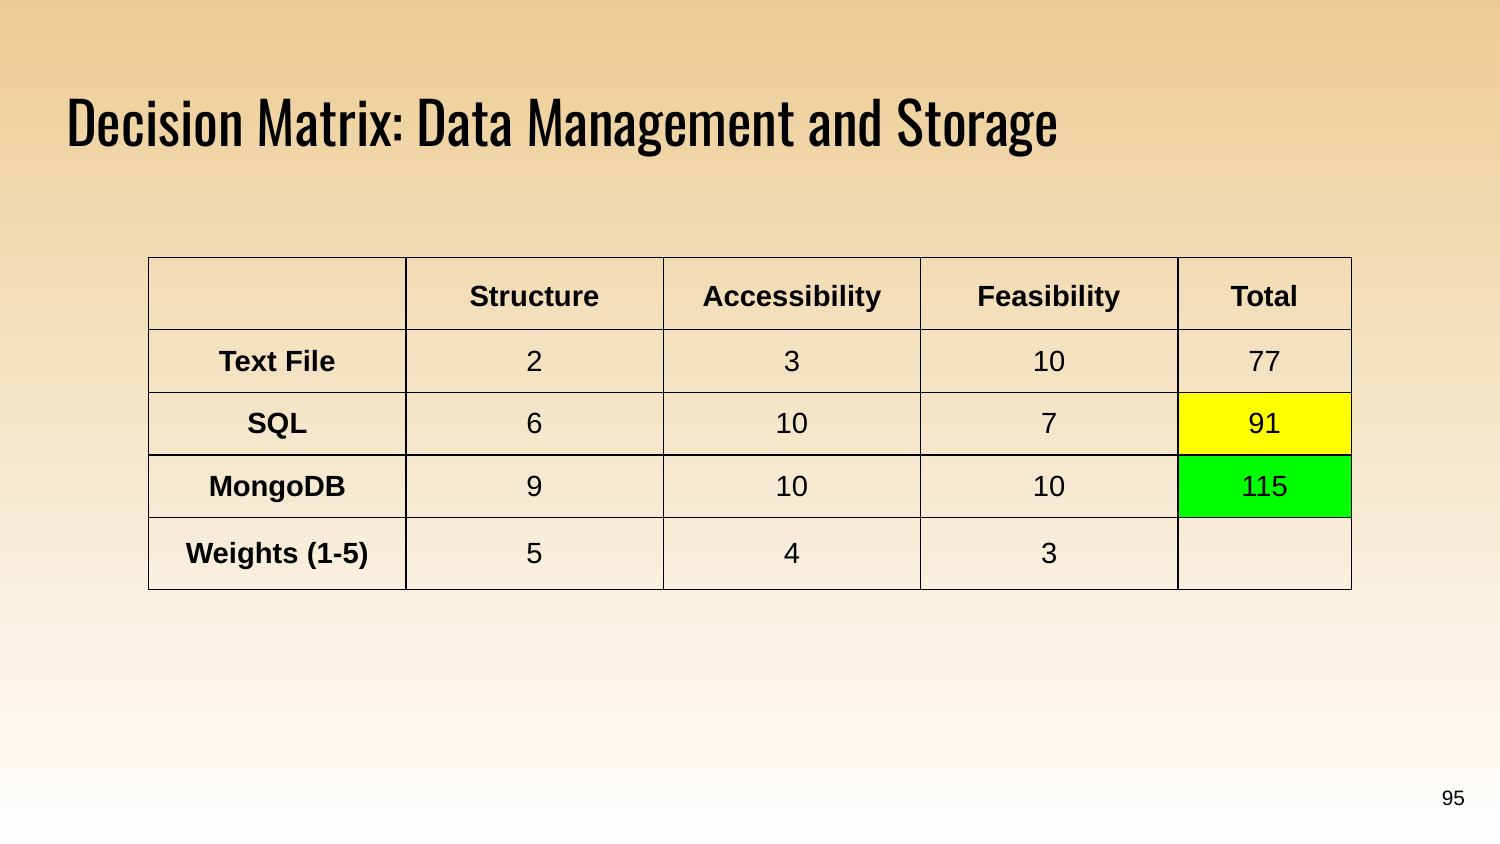

# Decision Matrix: Data Management and Storage
|  | Structure | Accessibility | Feasibility | Total |
| --- | --- | --- | --- | --- |
| Text File | 2 | 3 | 10 | 77 |
| SQL | 6 | 10 | 7 | 91 |
| MongoDB | 9 | 10 | 10 | 115 |
| Weights (1-5) | 5 | 4 | 3 |  |
95